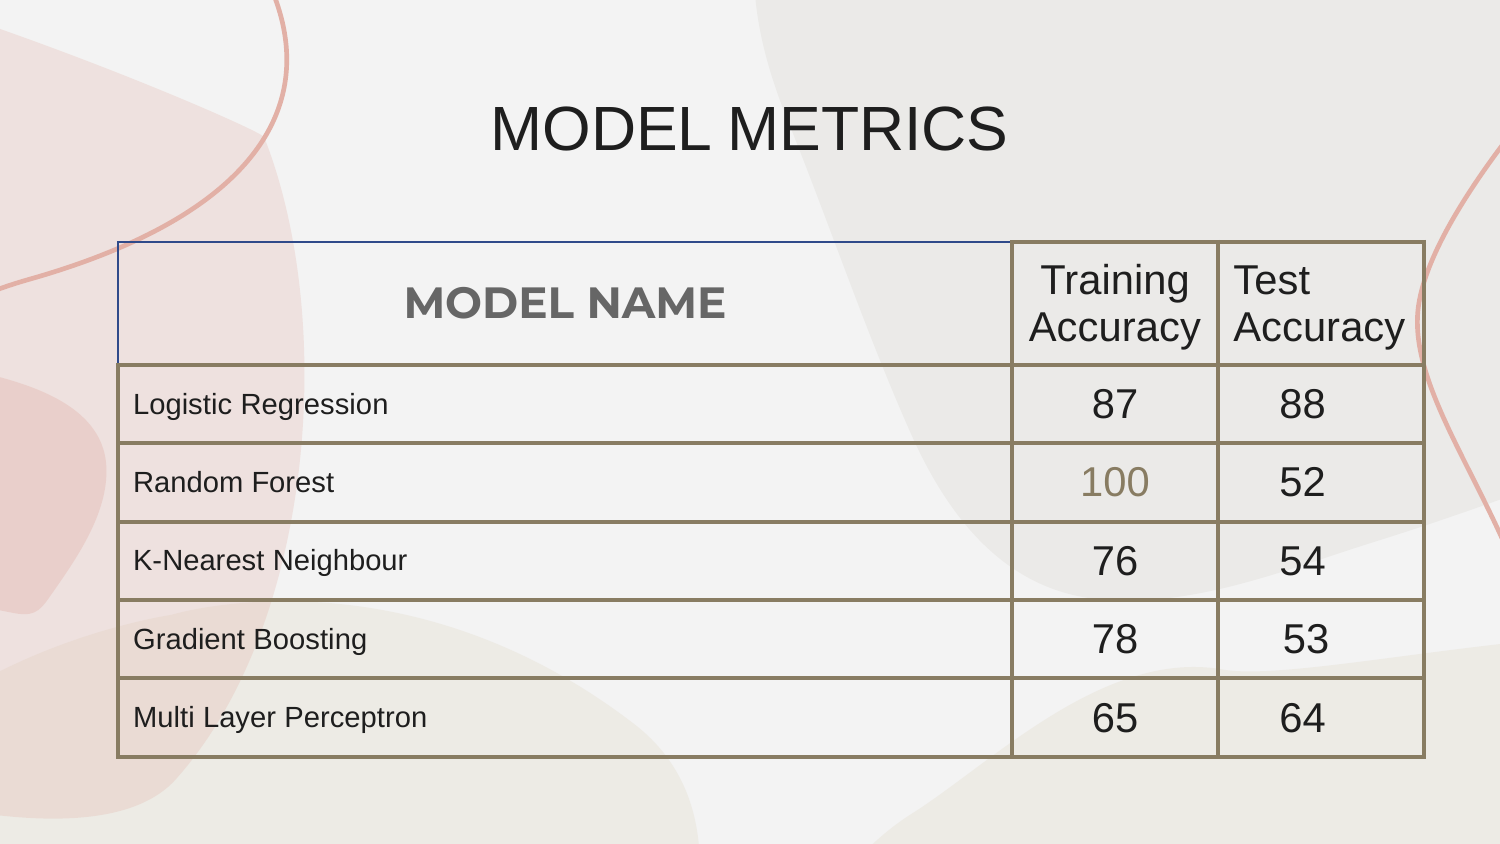

# MODEL METRICS
| MODEL NAME |  |  |  |  | Training Accuracy | Test Accuracy |
| --- | --- | --- | --- | --- | --- | --- |
| Logistic Regression |  |  |  |  | 87 | 88 |
| Random Forest |  |  |  |  | 100 | 52 |
| K-Nearest Neighbour |  |  |  |  | 76 | 54 |
| Gradient Boosting |  |  |  |  | 78 | 53 |
| Multi Layer Perceptron |  |  |  |  | 65 | 64 |